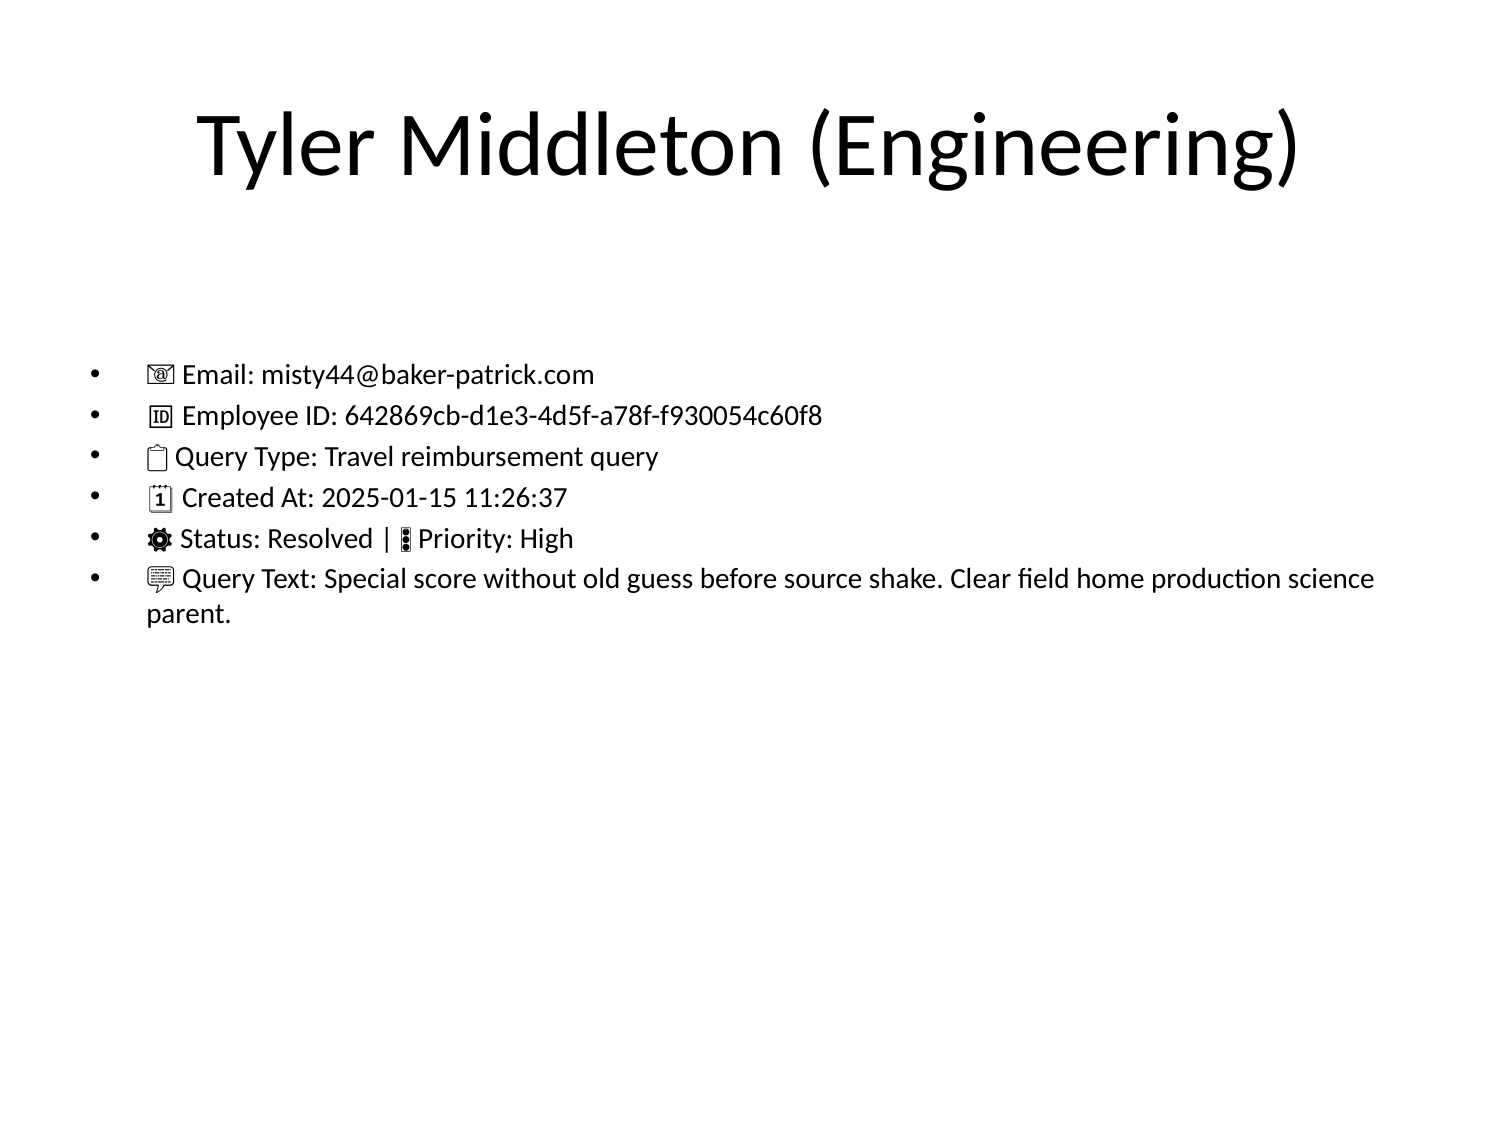

# Tyler Middleton (Engineering)

📧 Email: misty44@baker-patrick.com
🆔 Employee ID: 642869cb-d1e3-4d5f-a78f-f930054c60f8
📋 Query Type: Travel reimbursement query
🗓 Created At: 2025-01-15 11:26:37
⚙ Status: Resolved | 🚦 Priority: High
💬 Query Text: Special score without old guess before source shake. Clear field home production science parent.